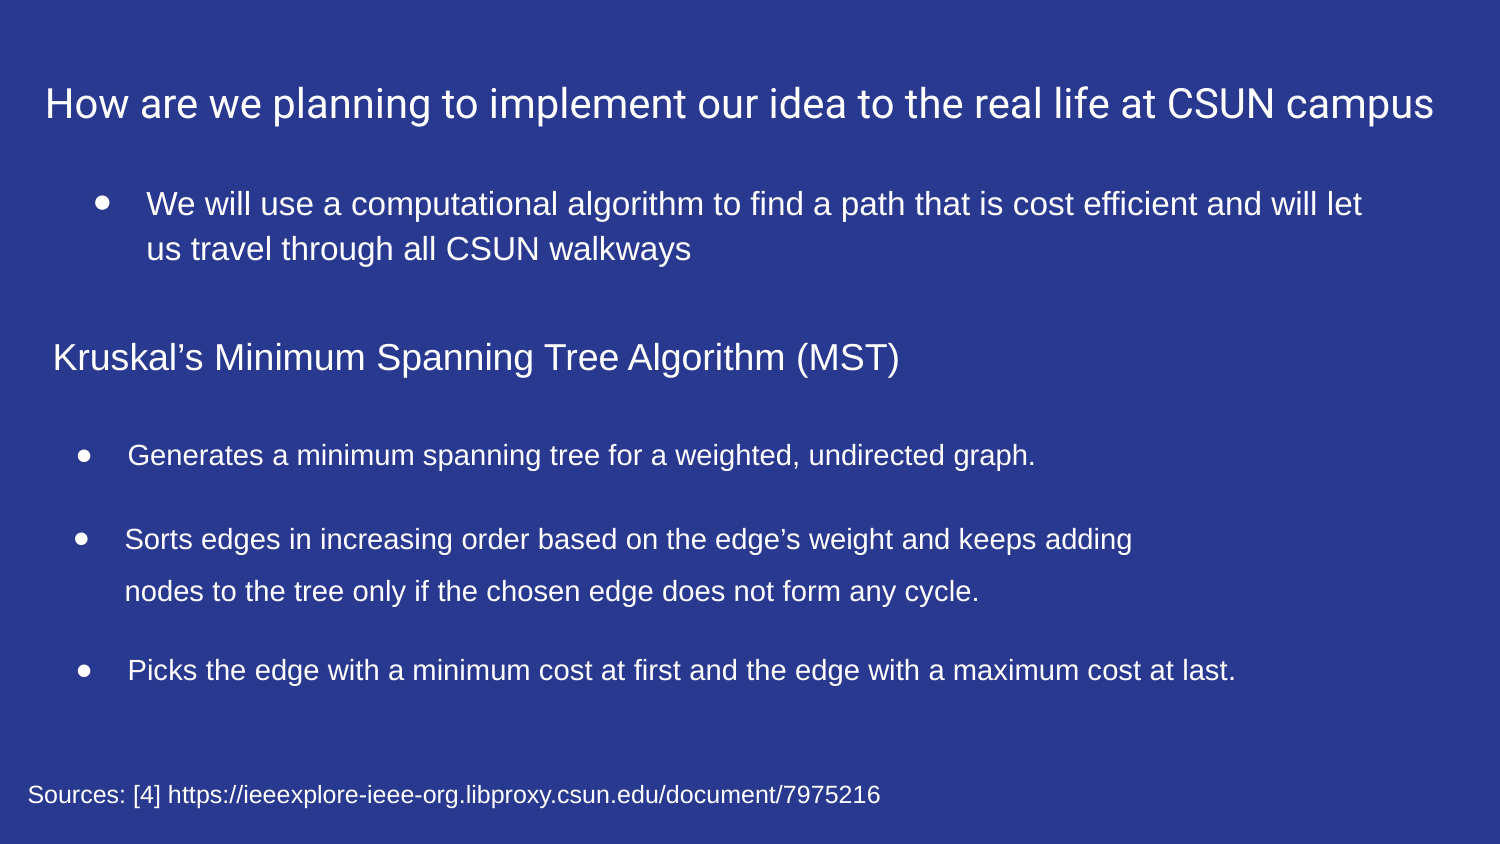

How are we planning to implement our idea to the real life at CSUN campus
We will use a computational algorithm to find a path that is cost efficient and will let us travel through all CSUN walkways
Kruskal’s Minimum Spanning Tree Algorithm (MST)

Generates a minimum spanning tree for a weighted, undirected graph.
Sorts edges in increasing order based on the edge’s weight and keeps adding nodes to the tree only if the chosen edge does not form any cycle.
Picks the edge with a minimum cost at first and the edge with a maximum cost at last.
Sources: [4] https://ieeexplore-ieee-org.libproxy.csun.edu/document/7975216